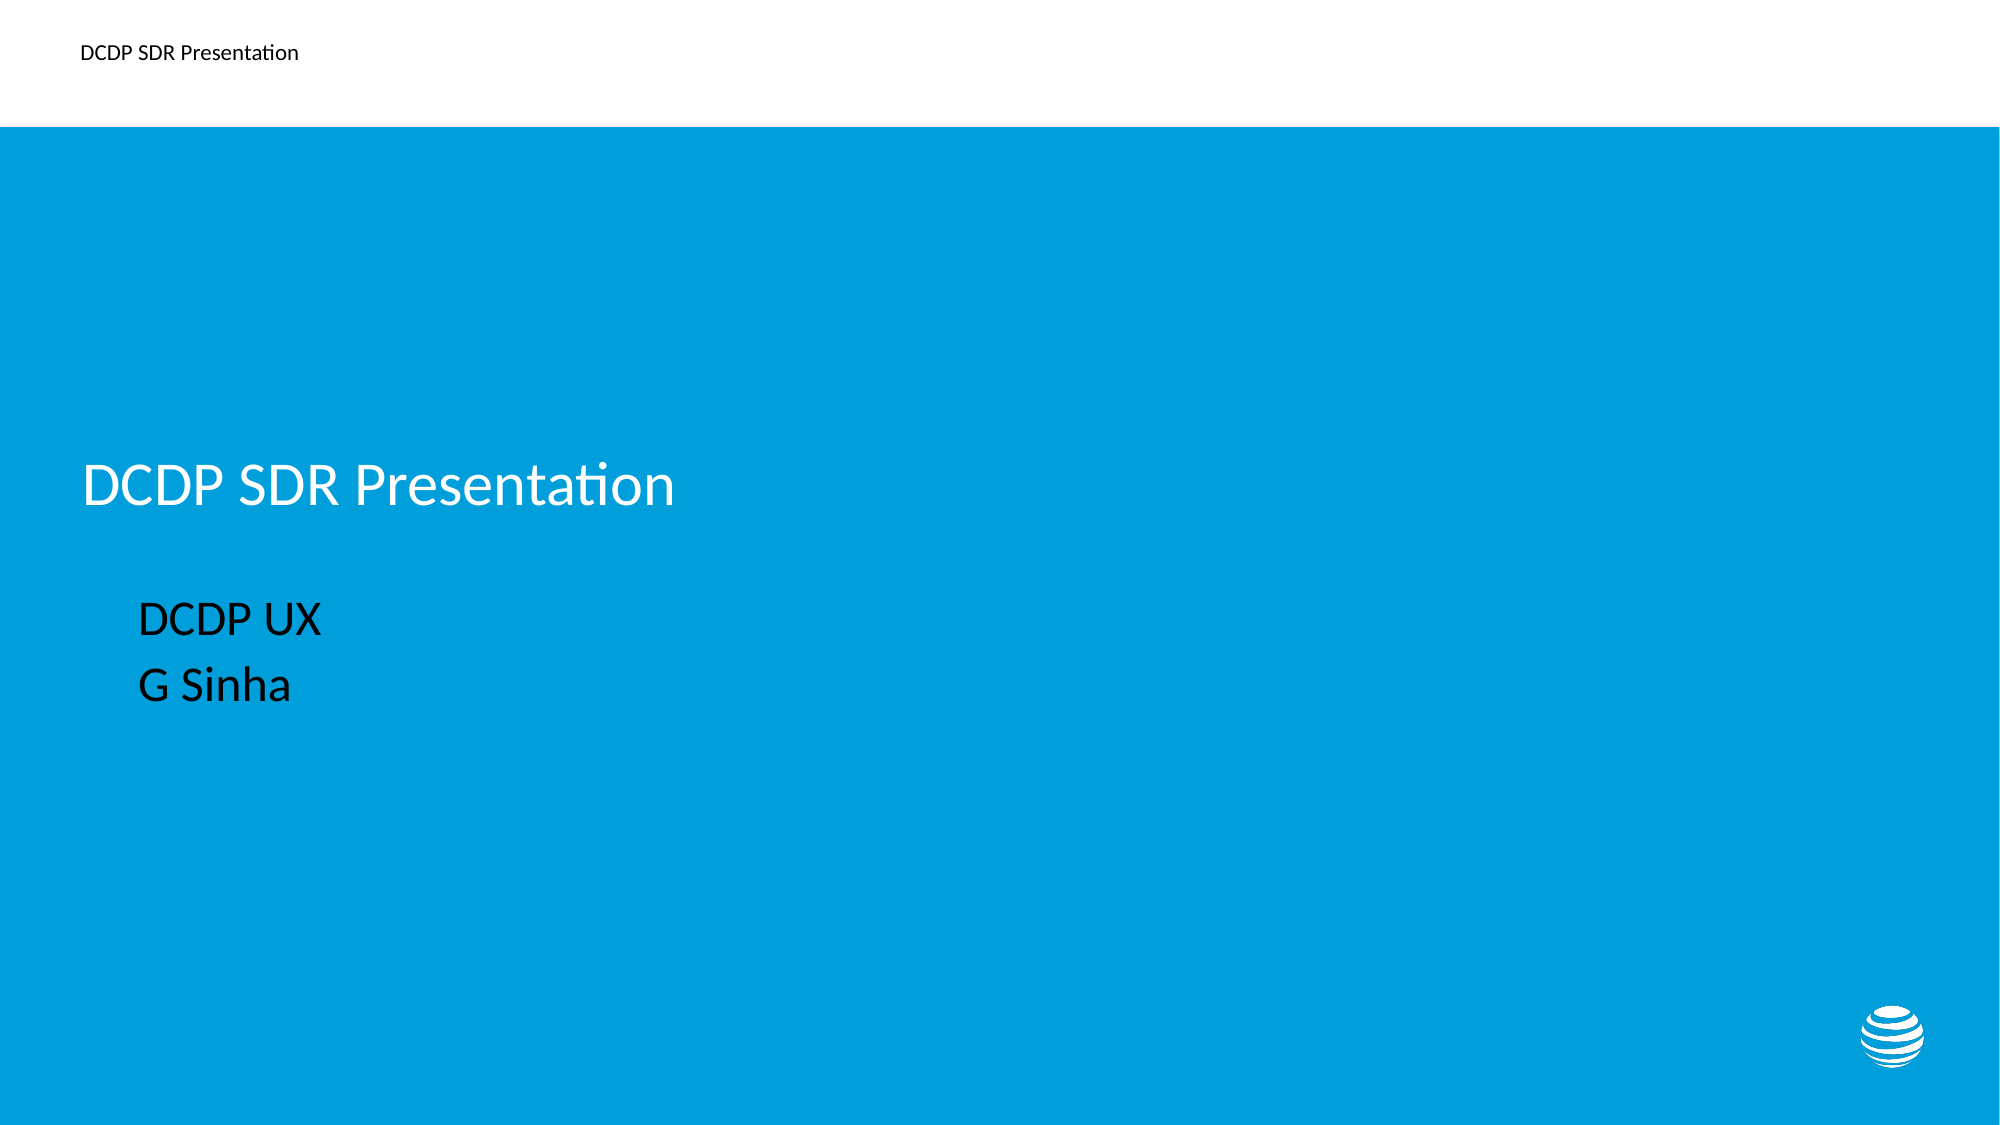

# DCDP SDR Presentation
DCDP UX
G Sinha